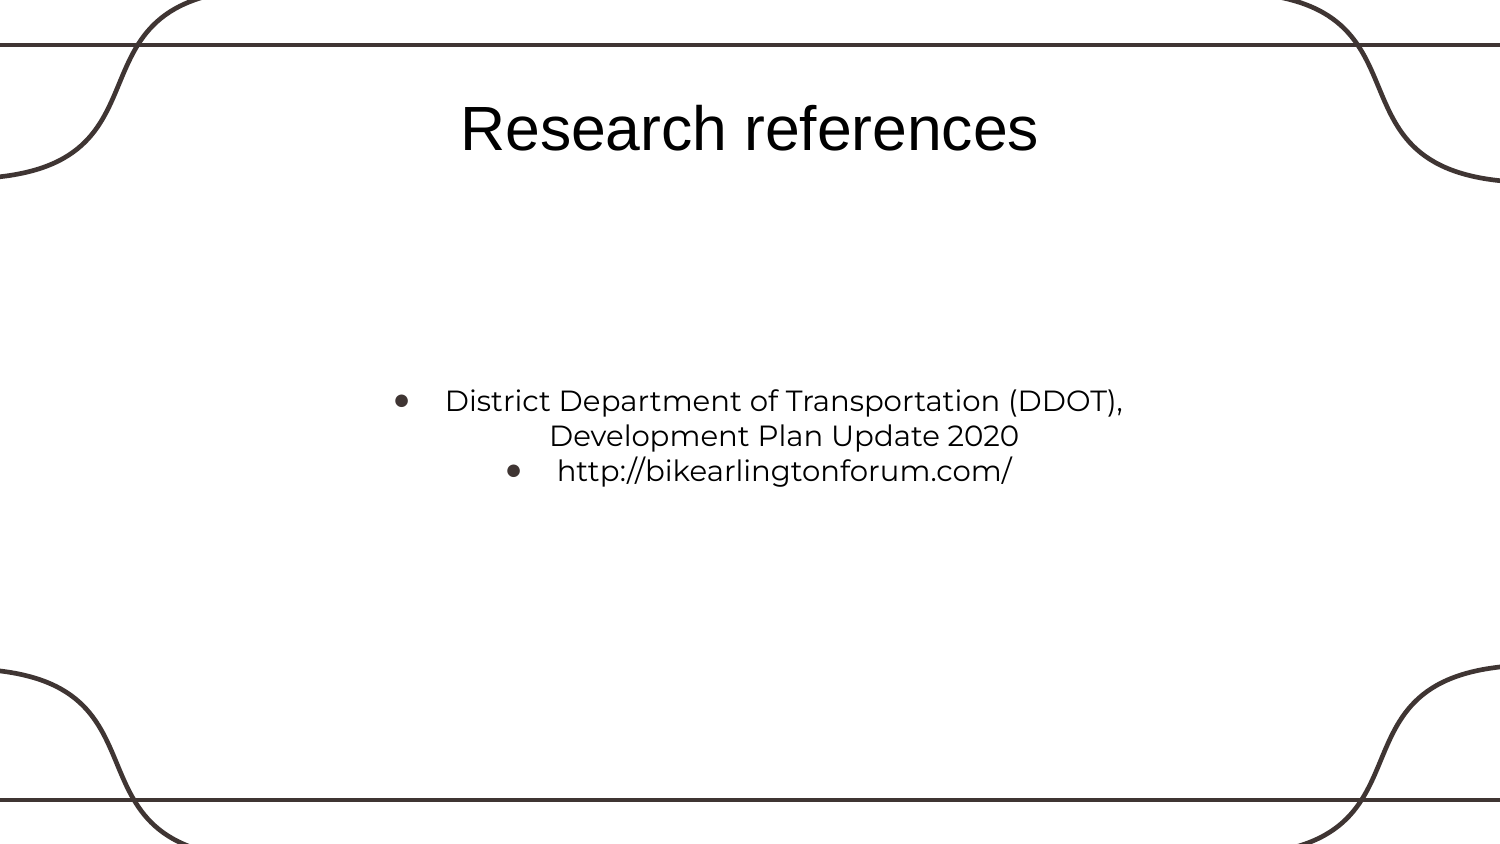

# Research references
District Department of Transportation (DDOT), Development Plan Update 2020
http://bikearlingtonforum.com/